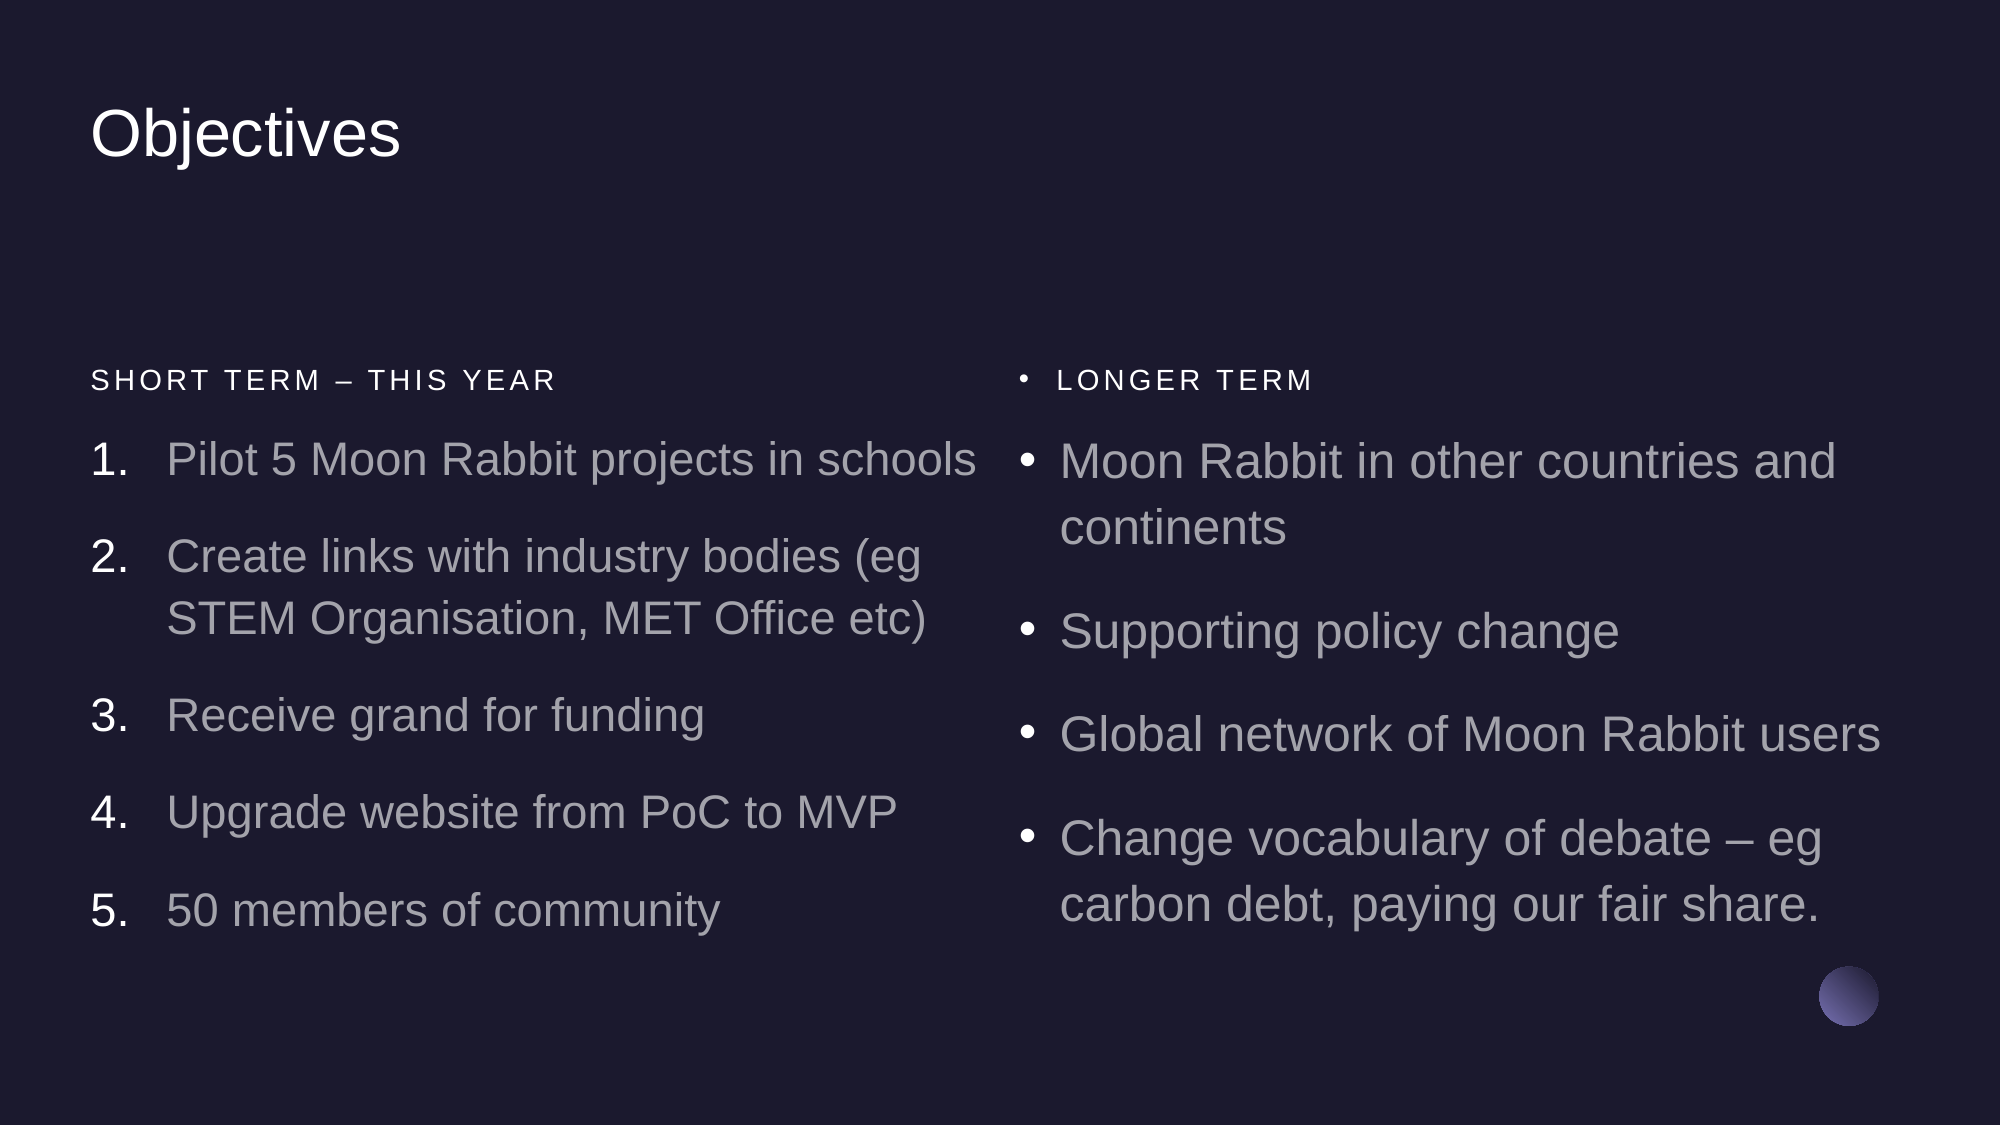

# Objectives
Short term – this year
Longer Term
Pilot 5 Moon Rabbit projects in schools
Create links with industry bodies (eg STEM Organisation, MET Office etc)
Receive grand for funding
Upgrade website from PoC to MVP
50 members of community

Moon Rabbit in other countries and continents
Supporting policy change
Global network of Moon Rabbit users
Change vocabulary of debate – eg carbon debt, paying our fair share.